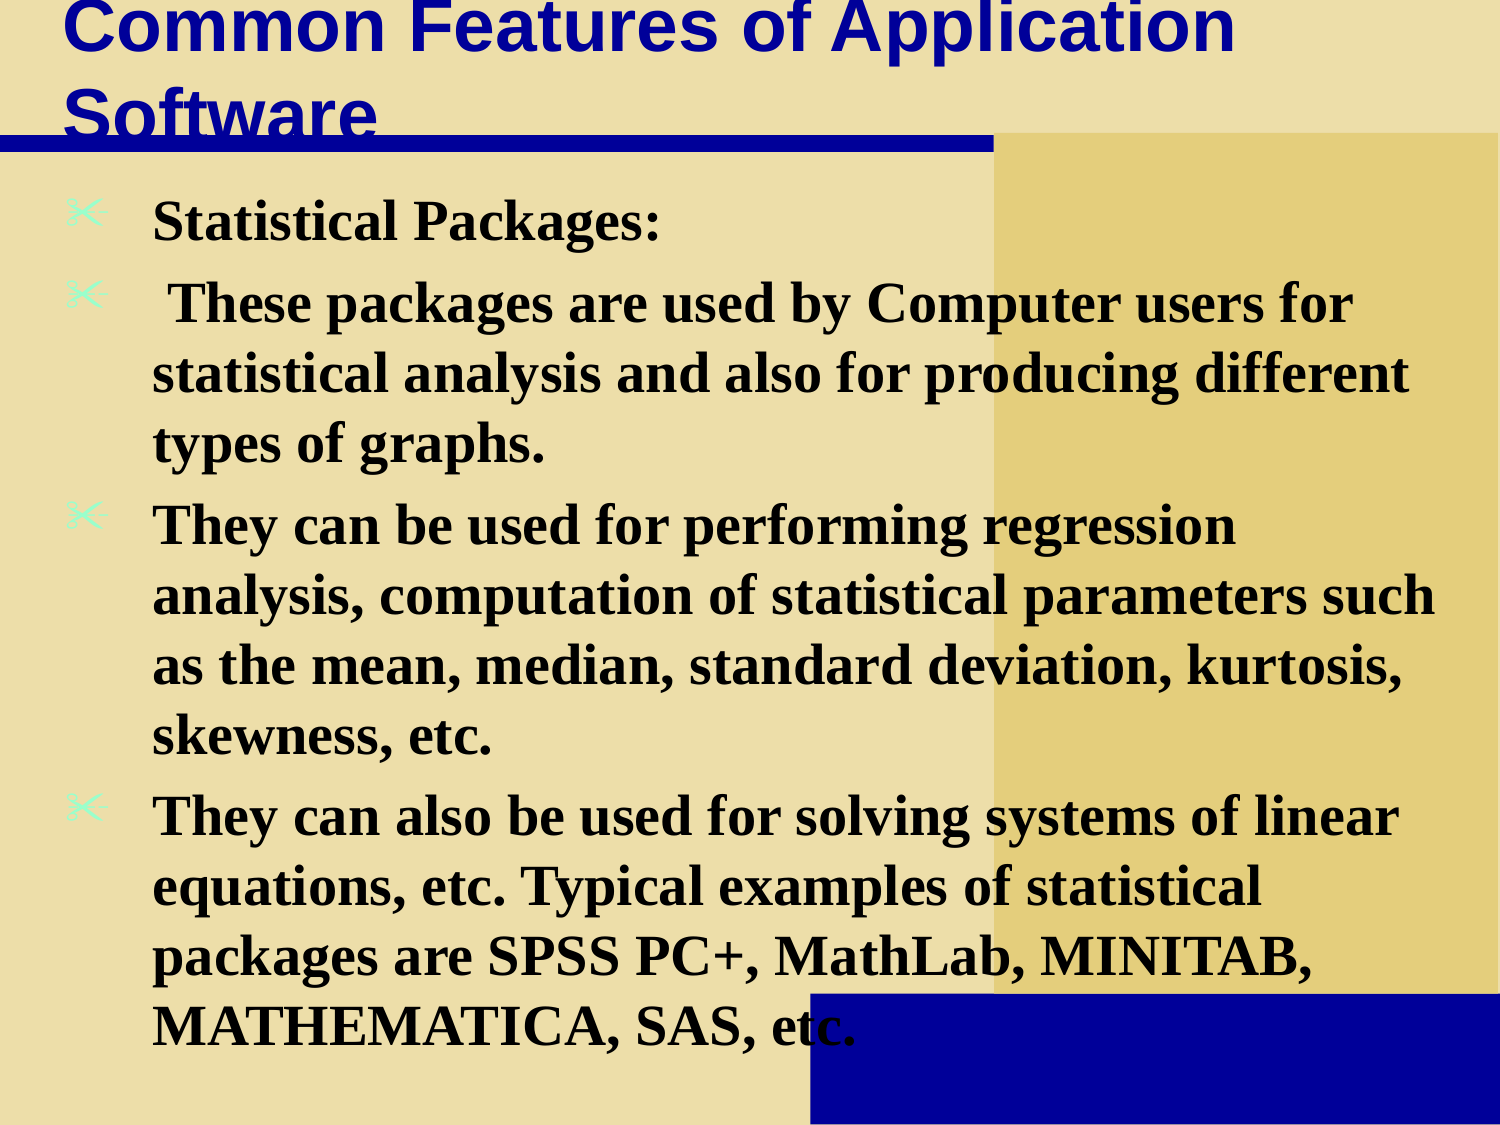

# Common Features of Application Software
Statistical Packages:
 These packages are used by Computer users for statistical analysis and also for producing different types of graphs.
They can be used for performing regression analysis, computation of statistical parameters such as the mean, median, standard deviation, kurtosis, skewness, etc.
They can also be used for solving systems of linear equations, etc. Typical examples of statistical packages are SPSS PC+, MathLab, MINITAB, MATHEMATICA, SAS, etc.